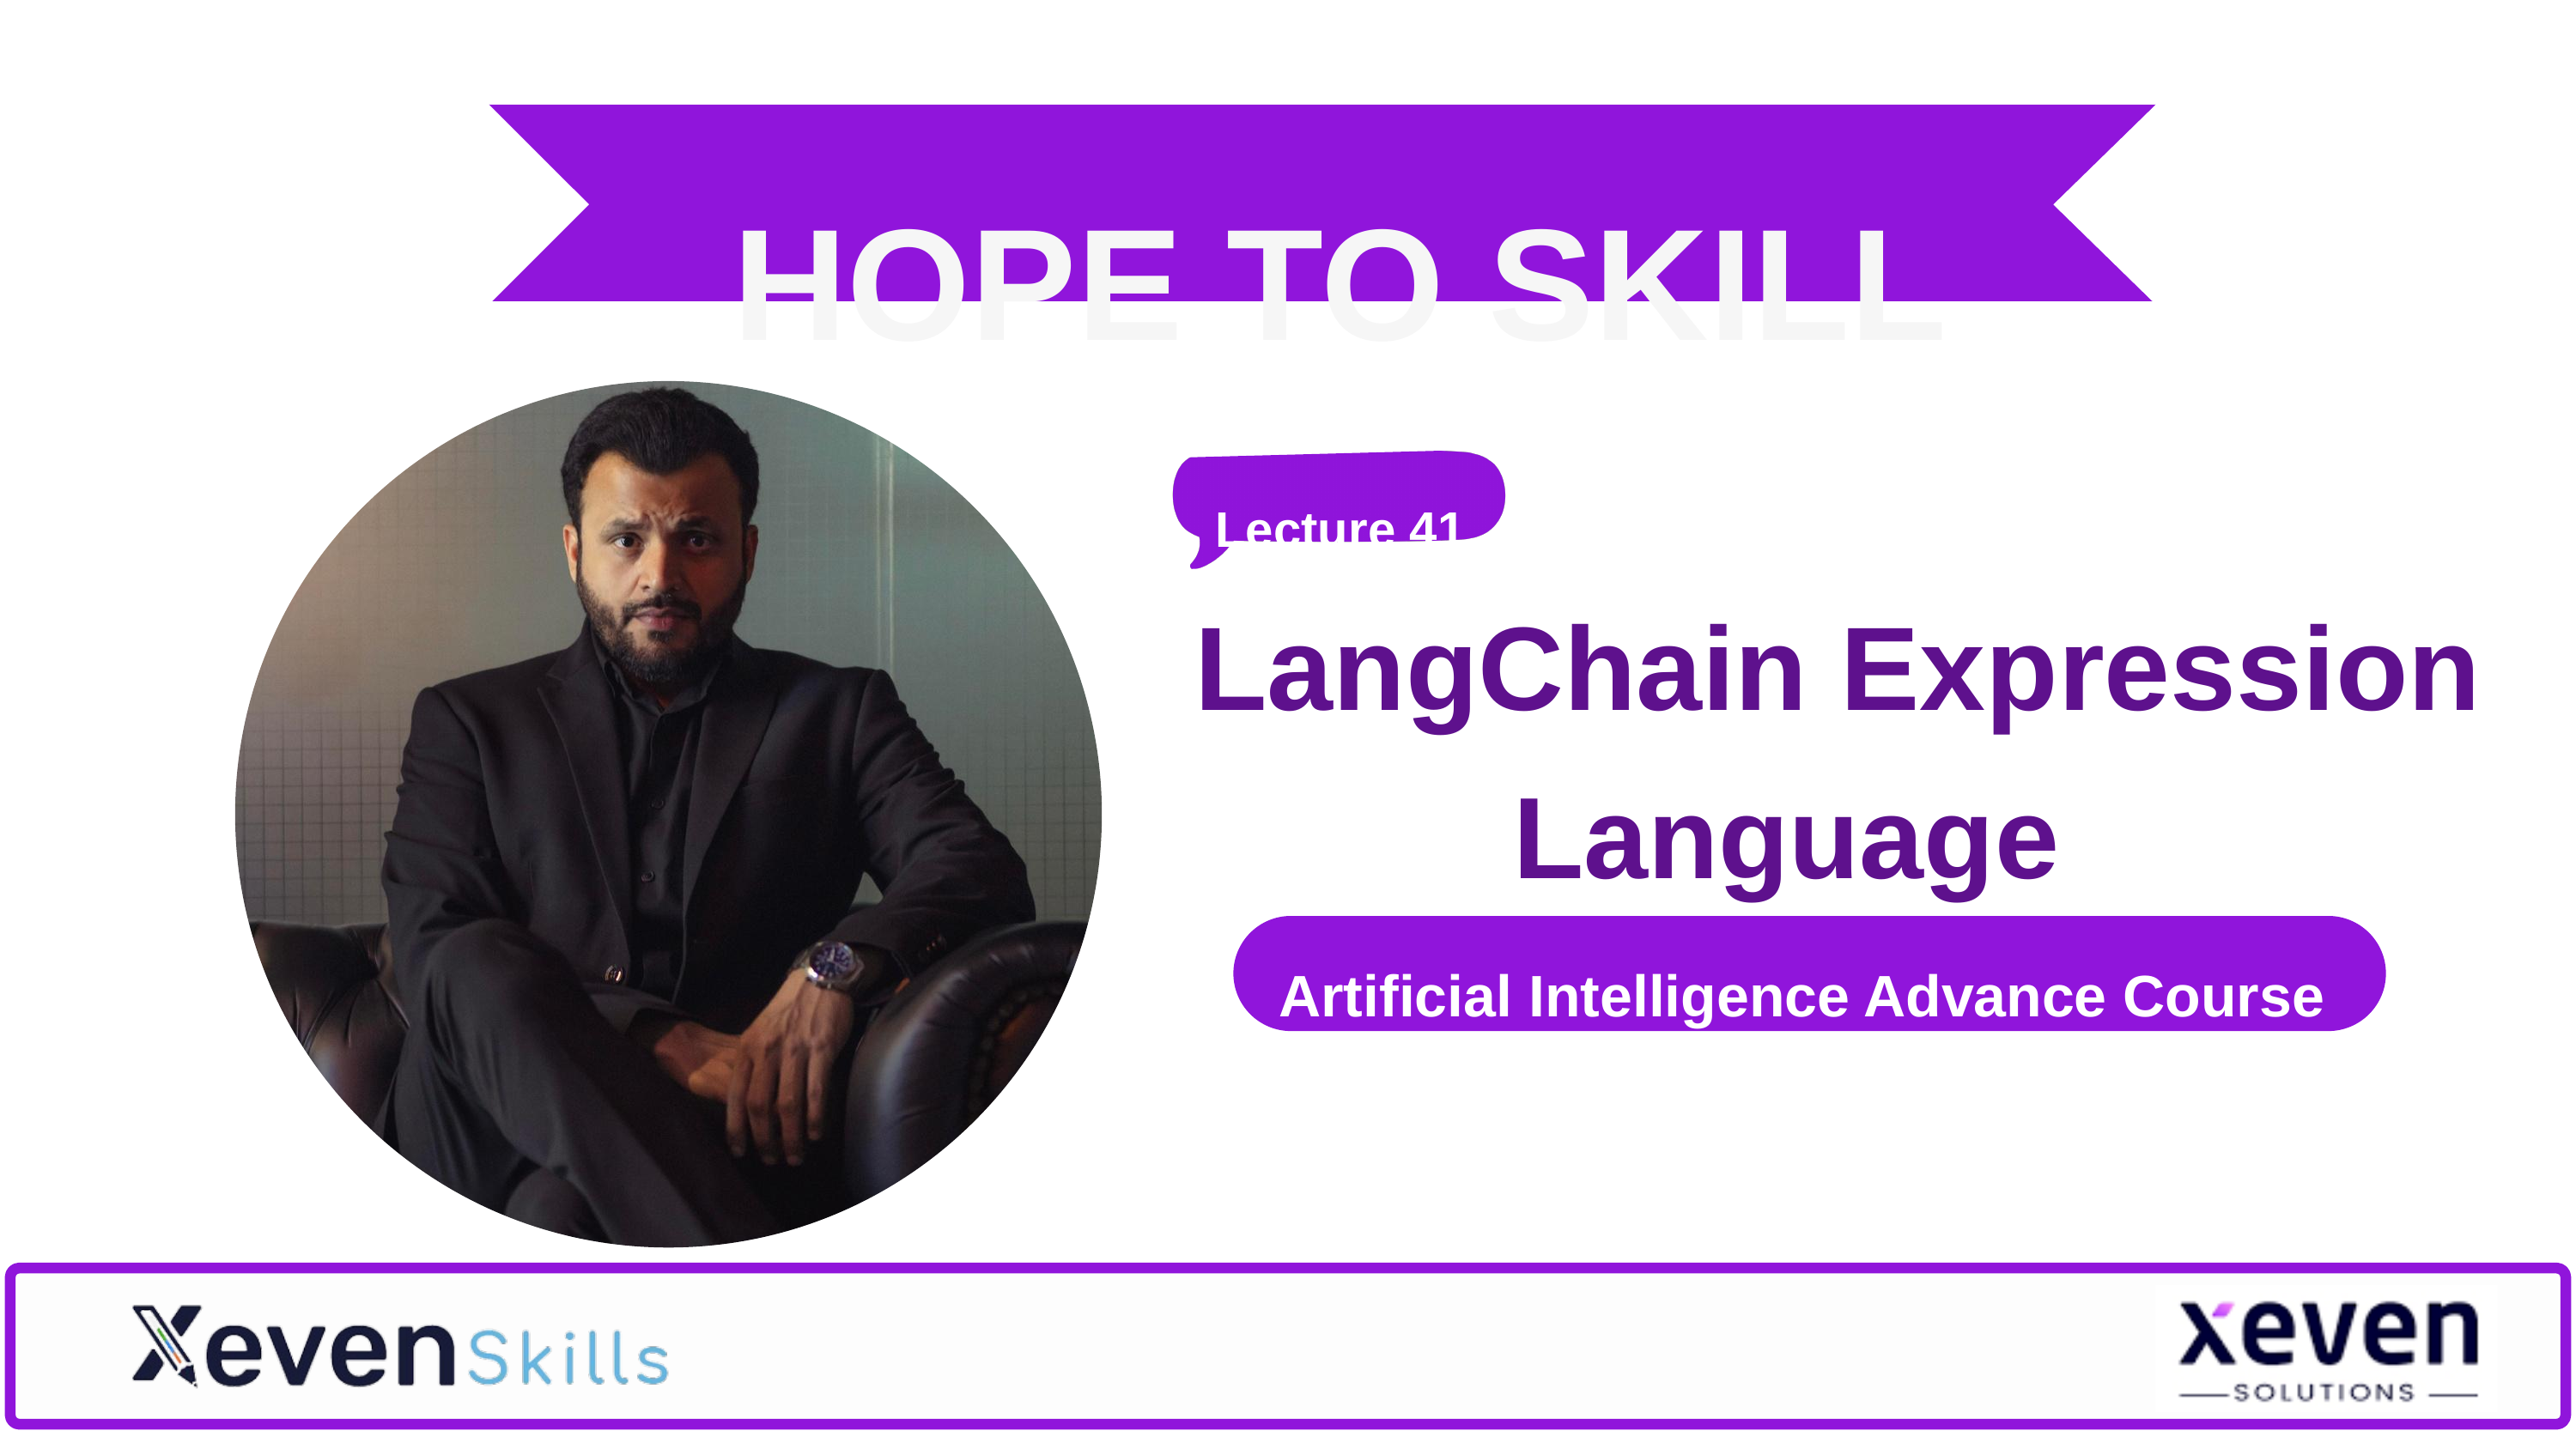

HOPE TO SKILL

Lecture 41
LangChain Expression
Language

Artificial Intelligence Advance Course